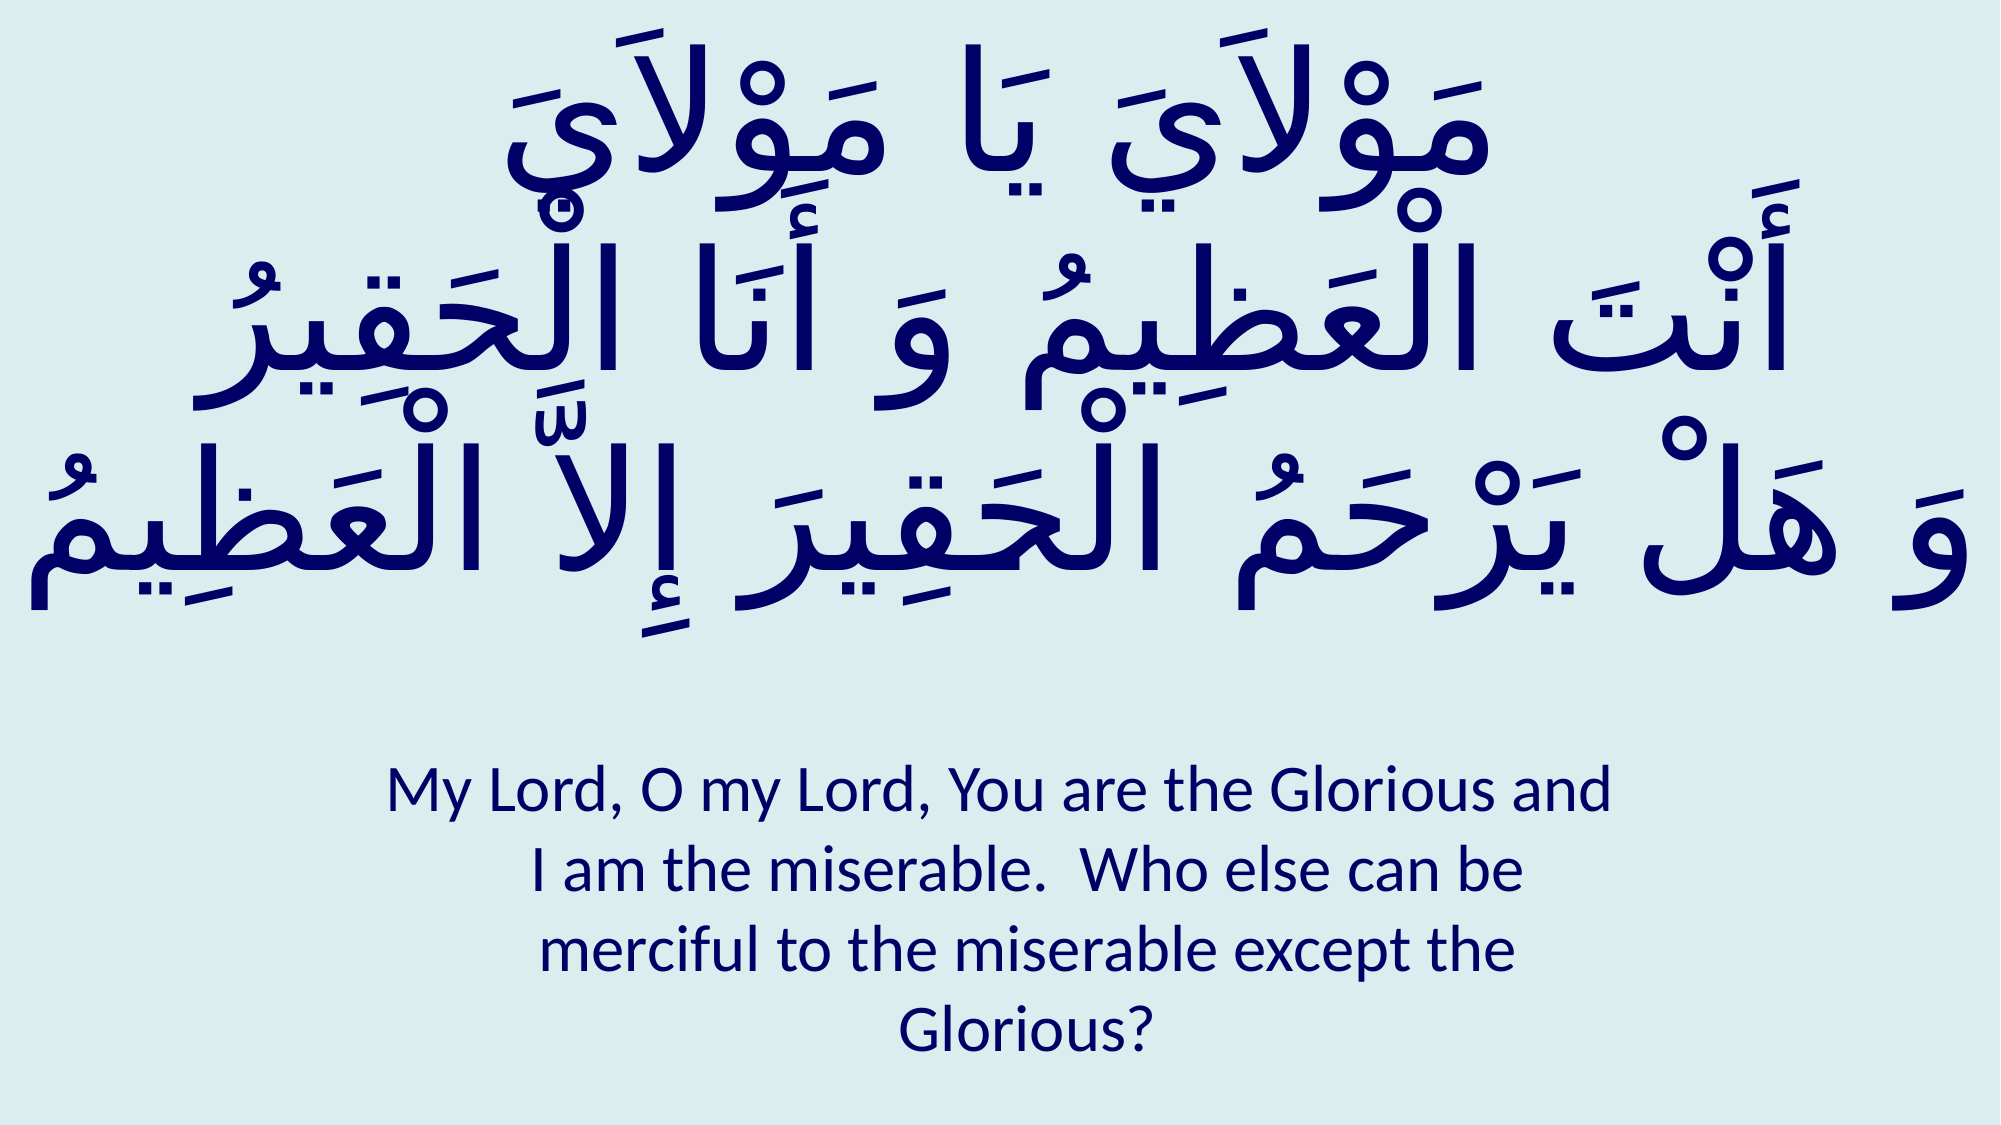

# مَوْلاَيَ يَا مَوْلاَيَ أَنْتَ الْعَظِيمُ وَ أَنَا الْحَقِيرُ وَ هَلْ يَرْحَمُ الْحَقِيرَ إِلاَّ الْعَظِيمُ‏
My Lord, O my Lord, You are the Glorious and I am the miserable.  Who else can be merciful to the miserable except the Glorious?